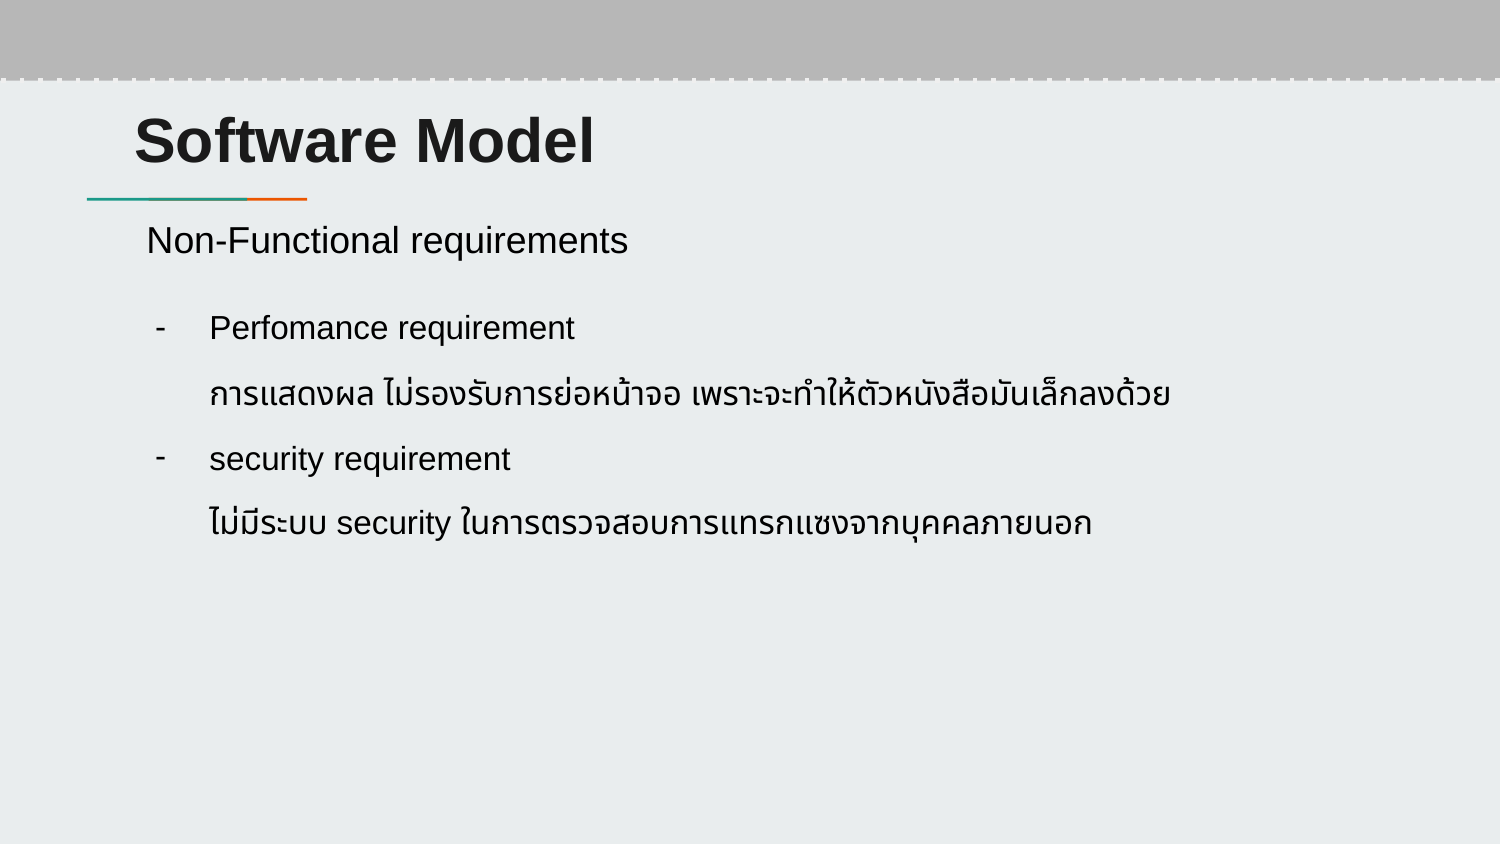

# Software Model
Non-Functional requirements
Perfomance requirement
การแสดงผล ไม่รองรับการย่อหน้าจอ เพราะจะทำให้ตัวหนังสือมันเล็กลงด้วย
security requirement
ไม่มีระบบ security ในการตรวจสอบการแทรกแซงจากบุคคลภายนอก